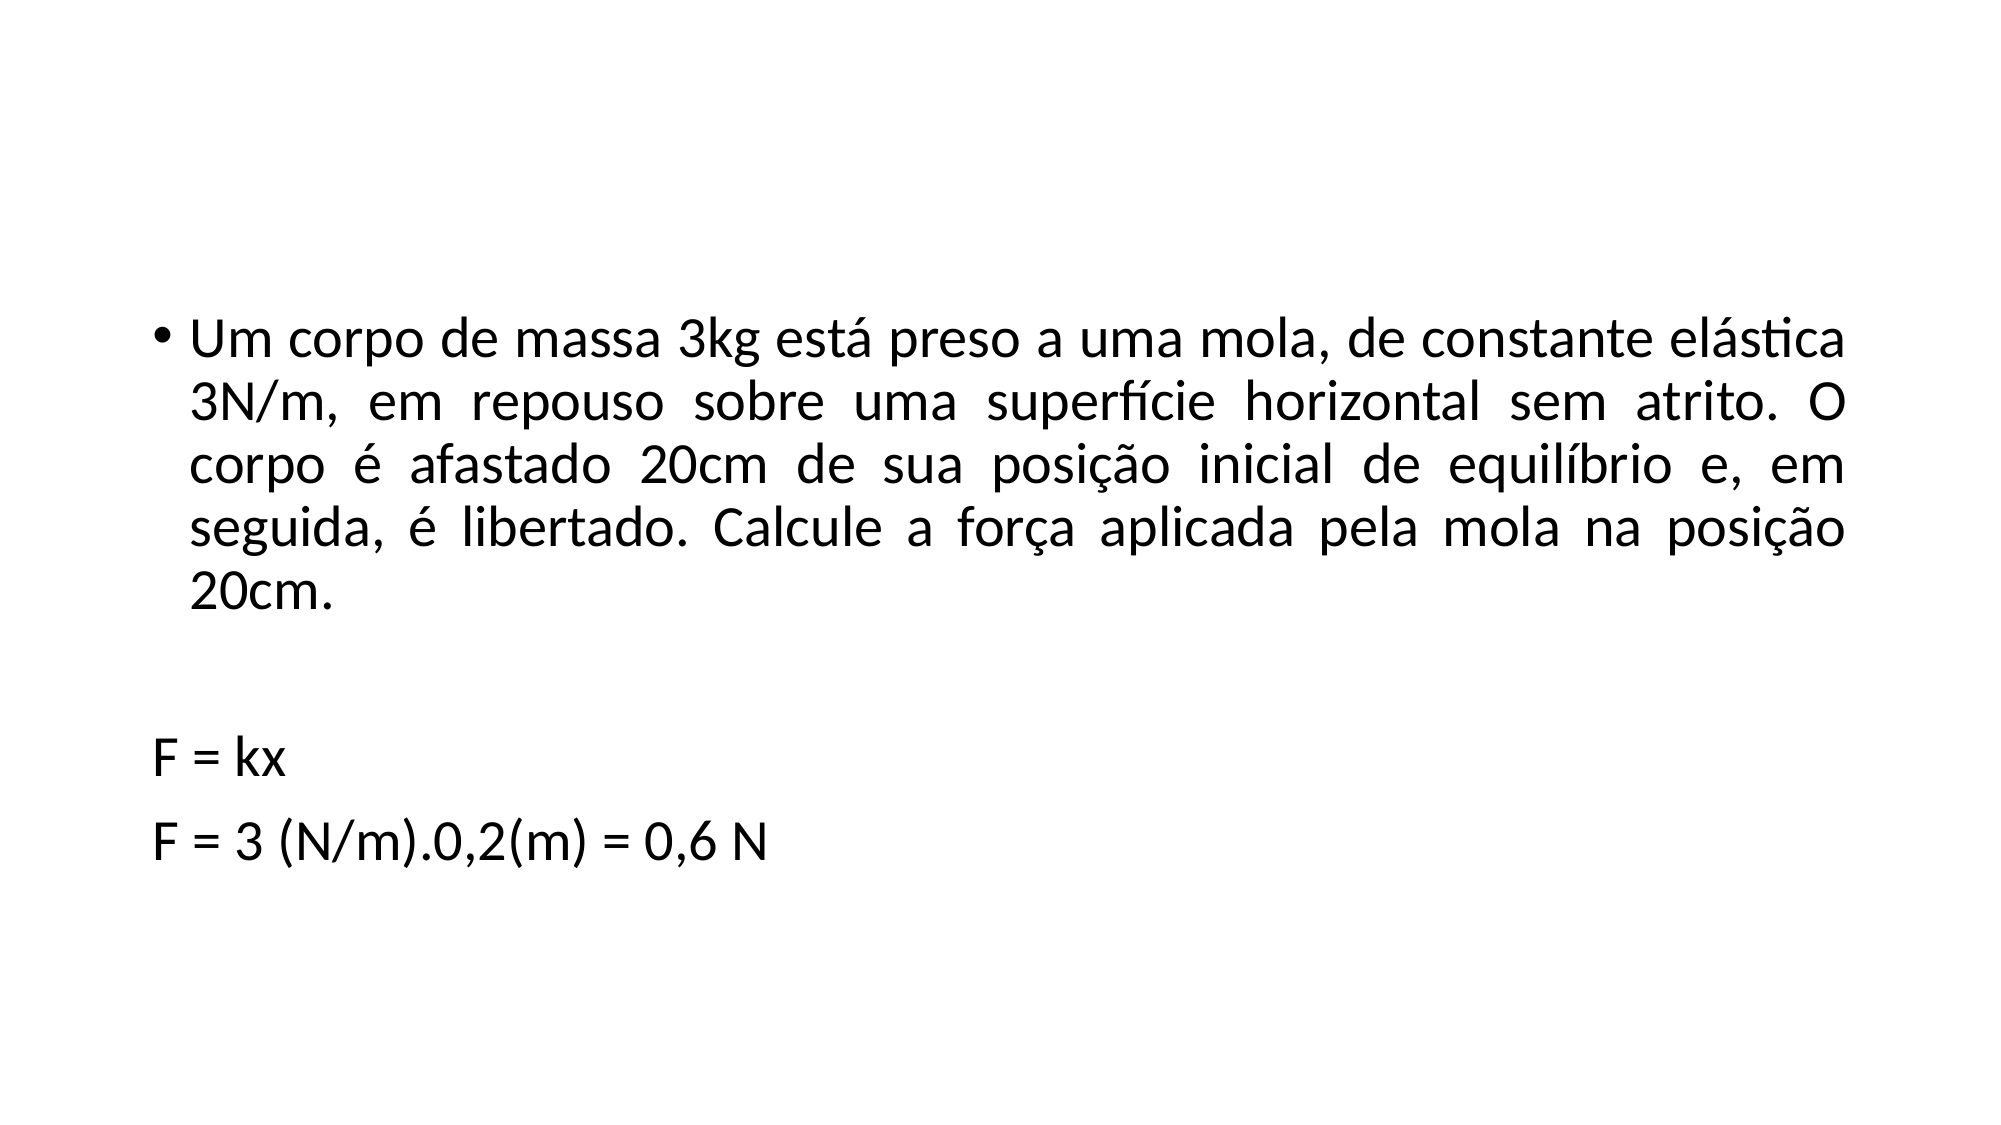

#
Um corpo de massa 3kg está preso a uma mola, de constante elástica 3N/m, em repouso sobre uma superfície horizontal sem atrito. O corpo é afastado 20cm de sua posição inicial de equilíbrio e, em seguida, é libertado. Calcule a força aplicada pela mola na posição 20cm.

F = kx
F = 3 (N/m).0,2(m) = 0,6 N